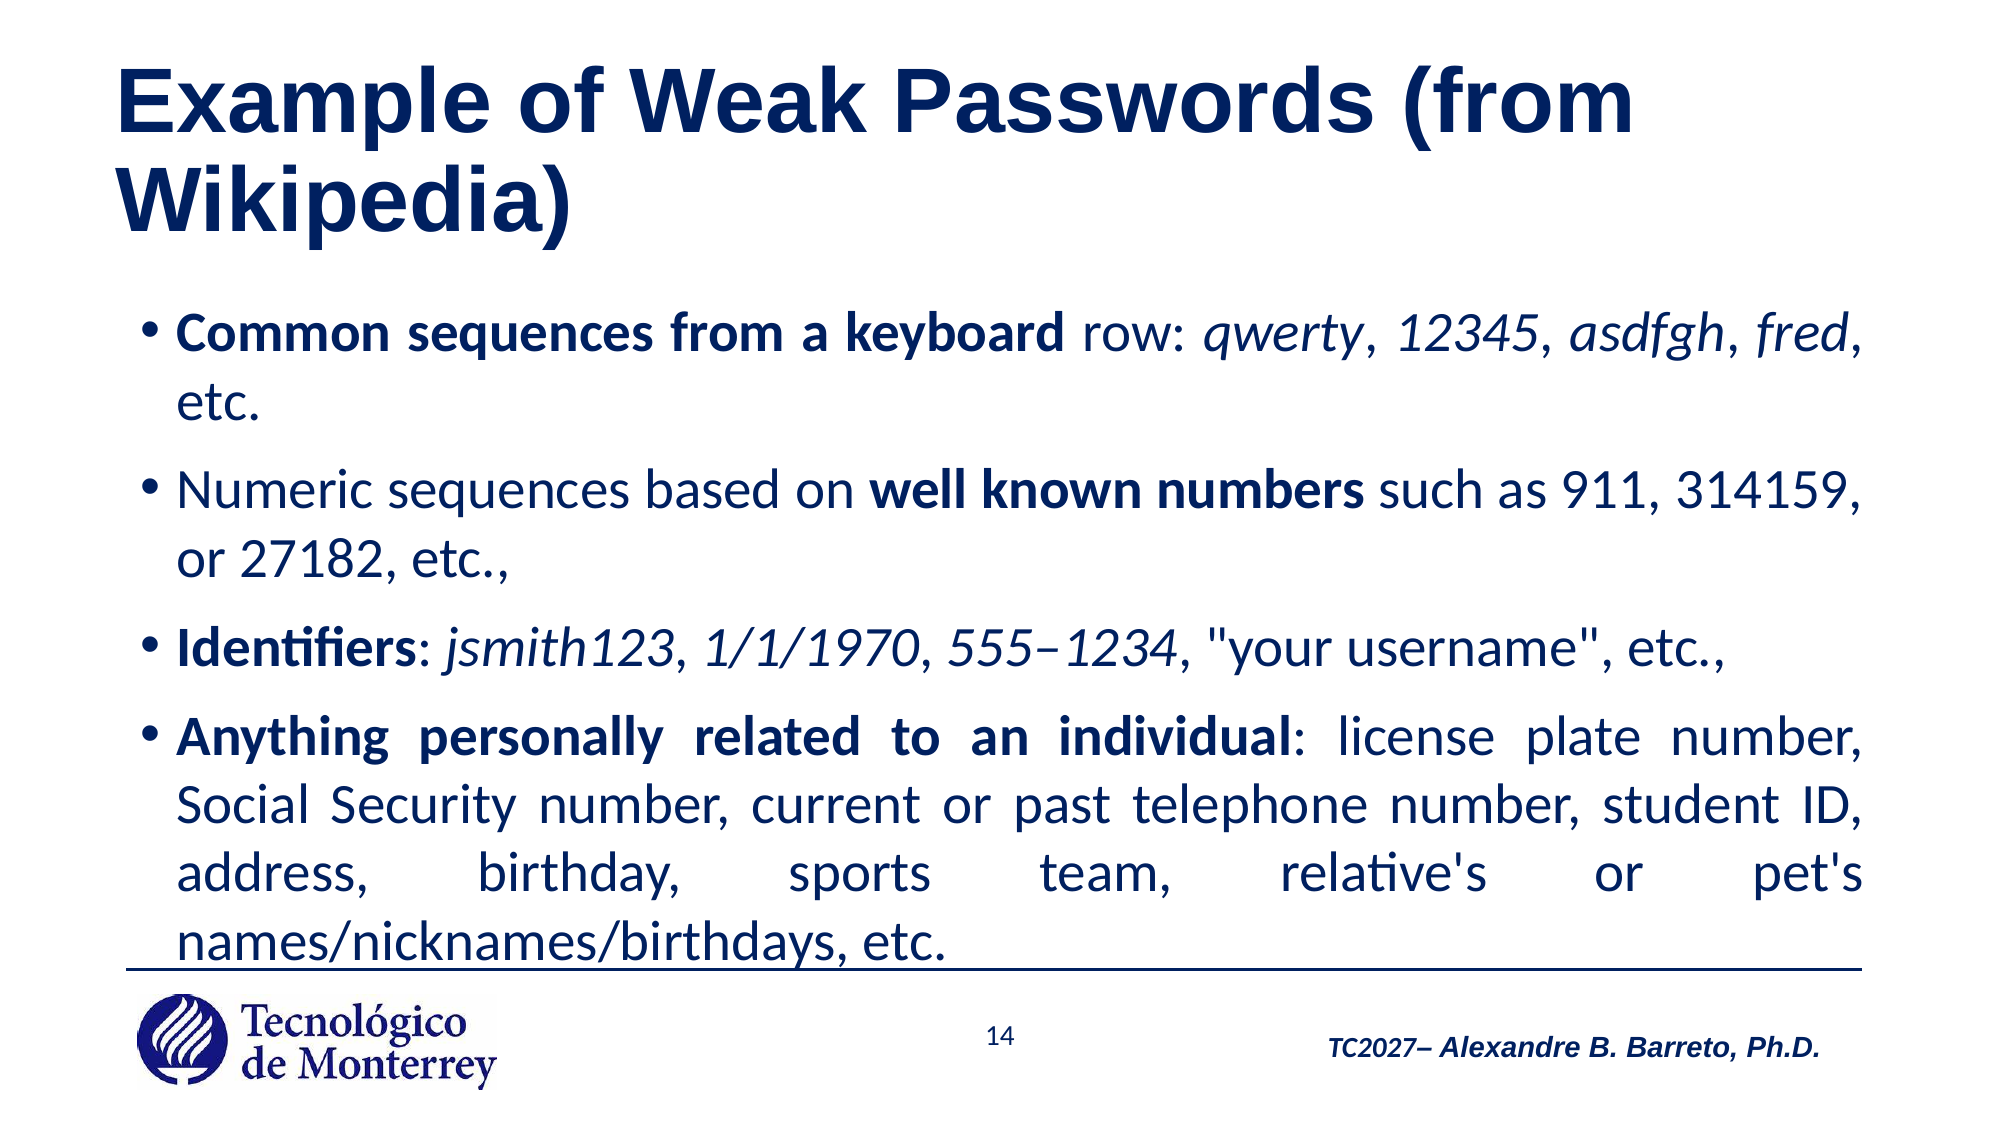

# Example of Weak Passwords (from Wikipedia)
Common sequences from a keyboard row: qwerty, 12345, asdfgh, fred, etc.
Numeric sequences based on well known numbers such as 911, 314159, or 27182, etc.,
Identifiers: jsmith123, 1/1/1970, 555–1234, "your username", etc.,
Anything personally related to an individual: license plate number, Social Security number, current or past telephone number, student ID, address, birthday, sports team, relative's or pet's names/nicknames/birthdays, etc.